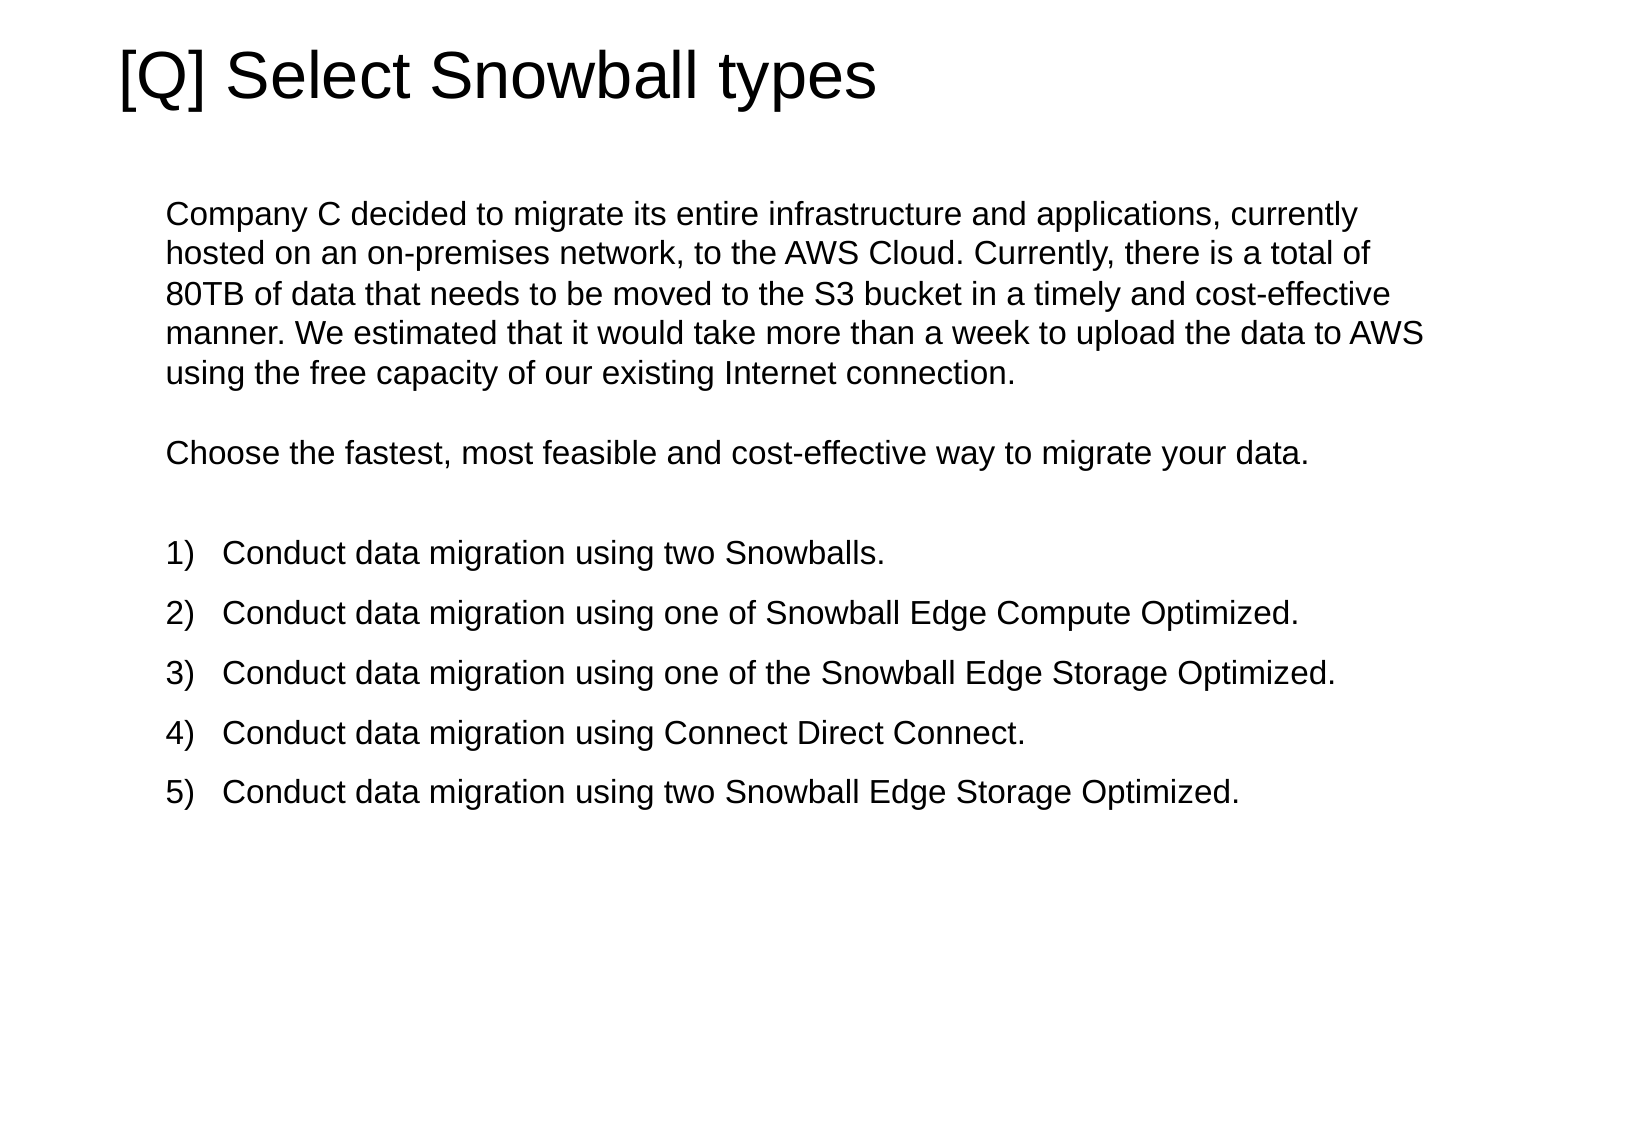

[Q] Select Snowball types
Company C decided to migrate its entire infrastructure and applications, currently hosted on an on-premises network, to the AWS Cloud. Currently, there is a total of 80TB of data that needs to be moved to the S3 bucket in a timely and cost-effective manner. We estimated that it would take more than a week to upload the data to AWS using the free capacity of our existing Internet connection.

Choose the fastest, most feasible and cost-effective way to migrate your data.

Conduct data migration using two Snowballs.
Conduct data migration using one of Snowball Edge Compute Optimized.
Conduct data migration using one of the Snowball Edge Storage Optimized.
Conduct data migration using Connect Direct Connect.
Conduct data migration using two Snowball Edge Storage Optimized.